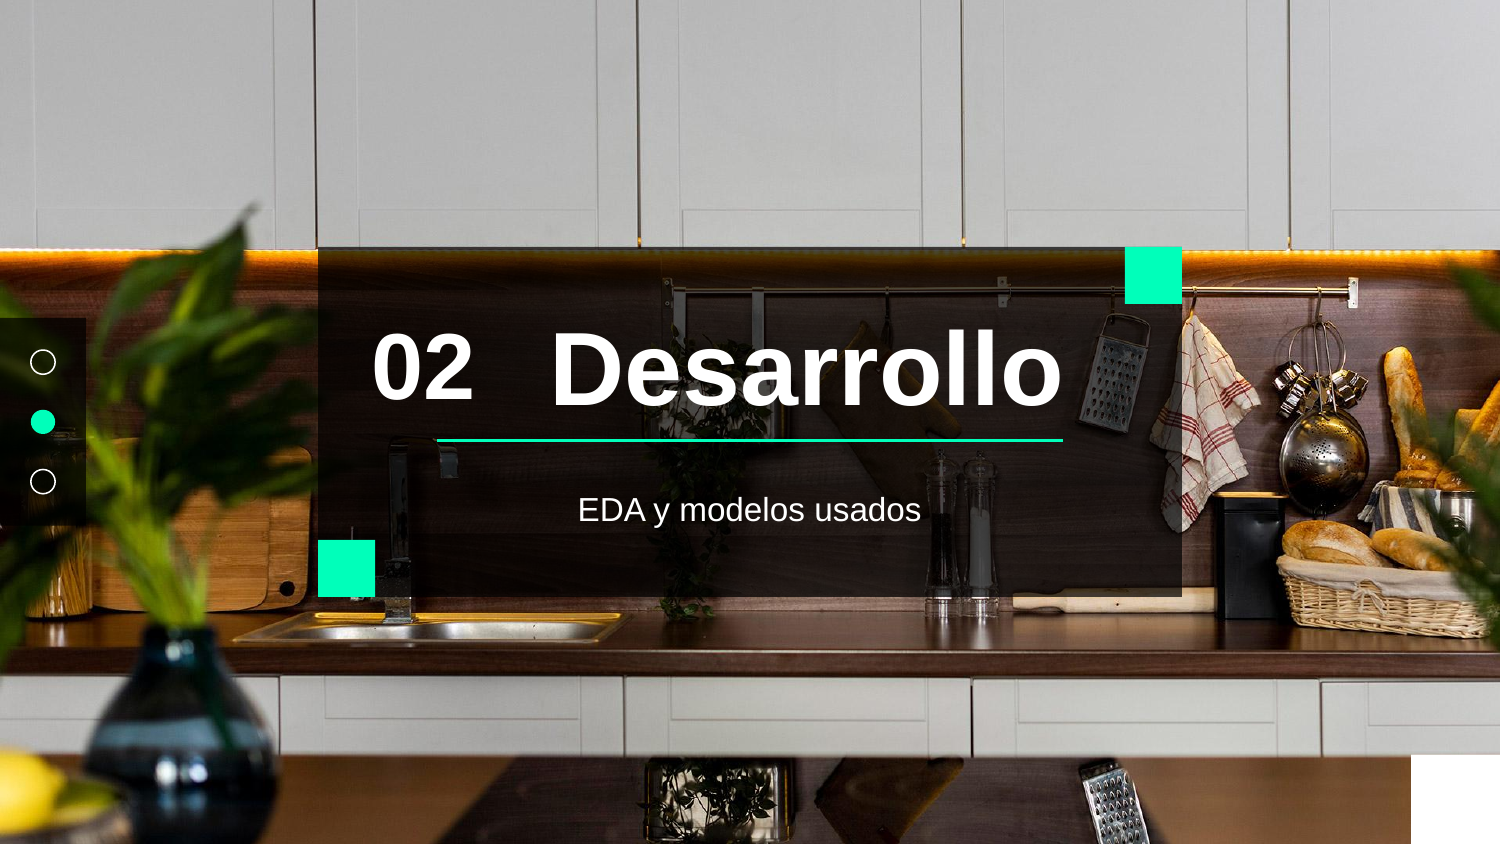

02
# Desarrollo

EDA y modelos usados